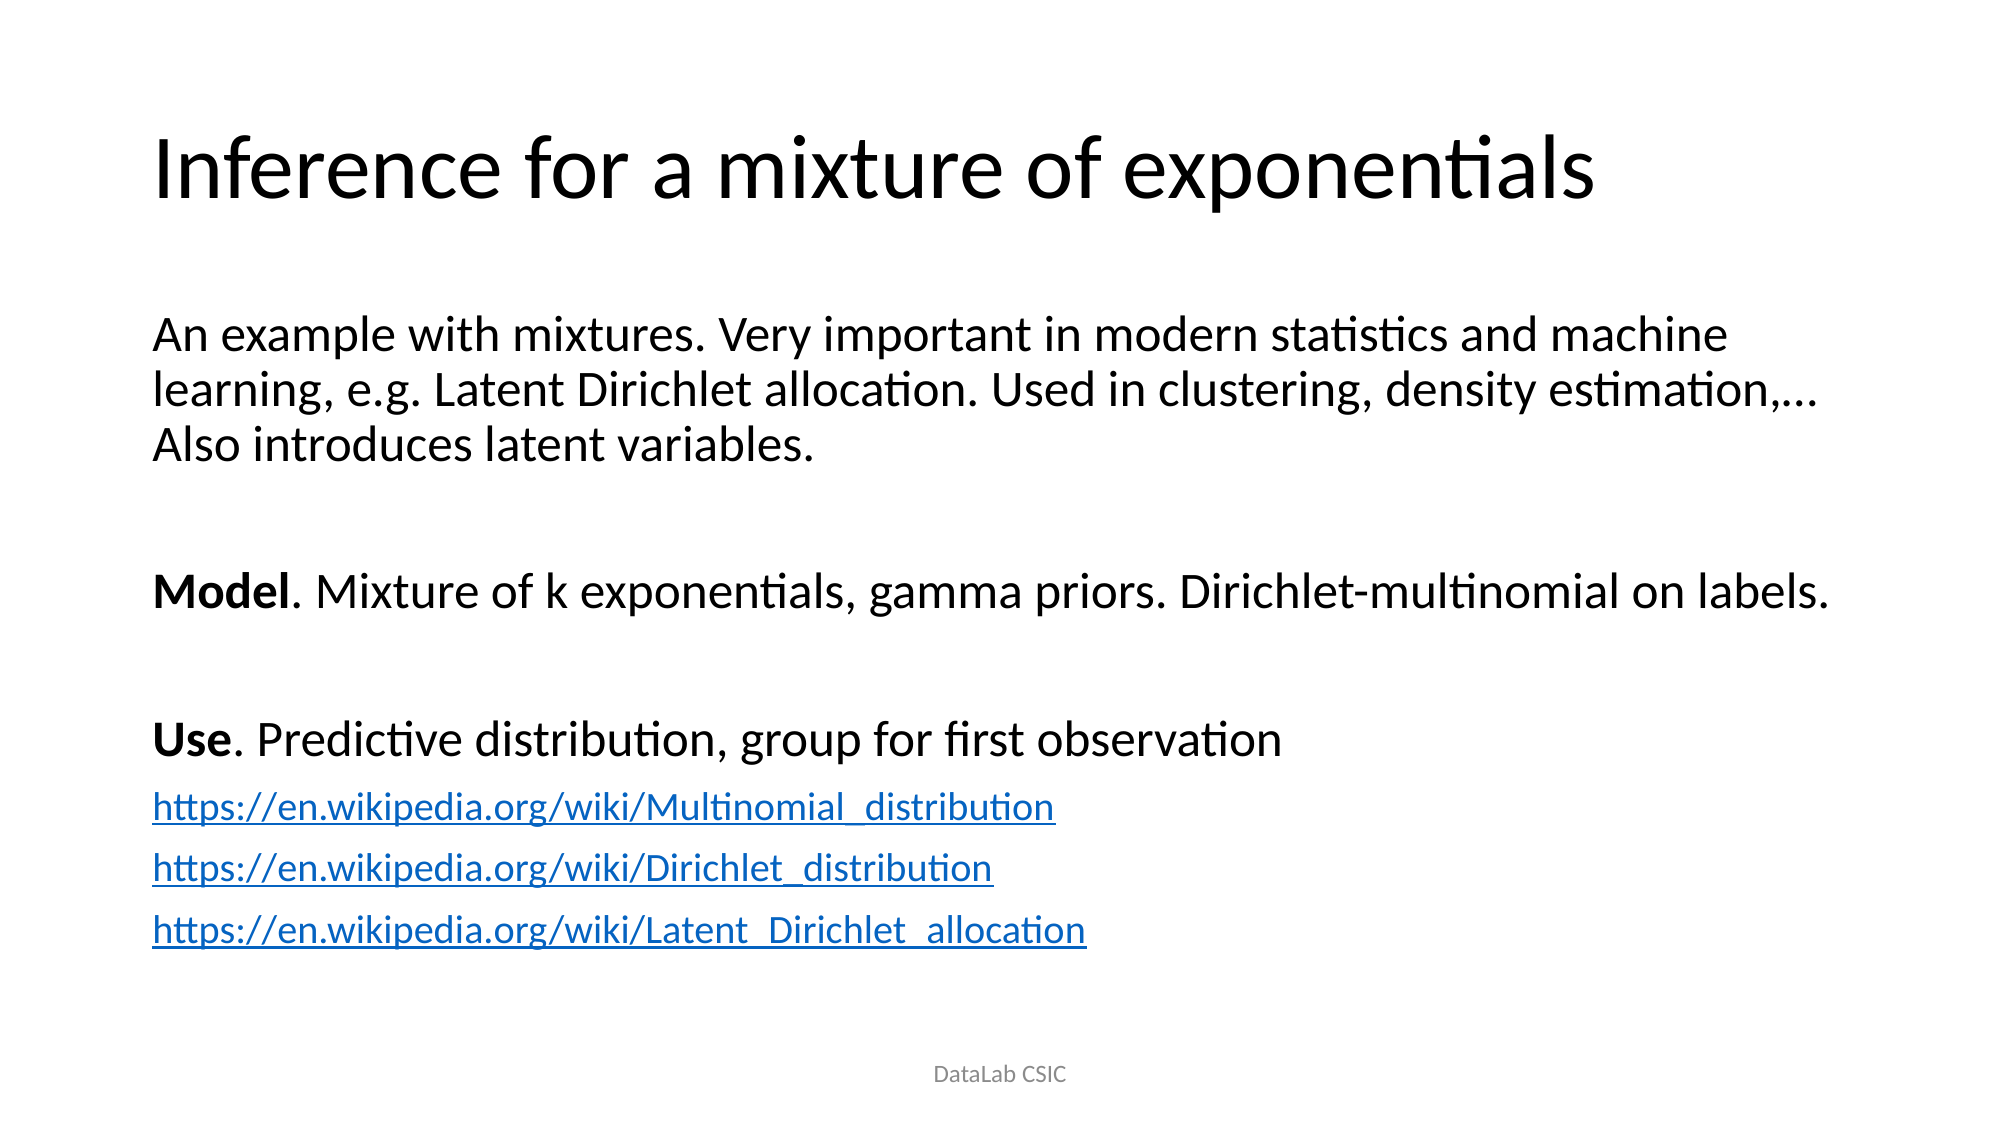

# Inference for a mixture of exponentials
An example with mixtures. Very important in modern statistics and machine learning, e.g. Latent Dirichlet allocation. Used in clustering, density estimation,… Also introduces latent variables.

Model. Mixture of k exponentials, gamma priors. Dirichlet-multinomial on labels.

Use. Predictive distribution, group for first observation
https://en.wikipedia.org/wiki/Multinomial_distribution
https://en.wikipedia.org/wiki/Dirichlet_distribution
https://en.wikipedia.org/wiki/Latent_Dirichlet_allocation

DataLab CSIC